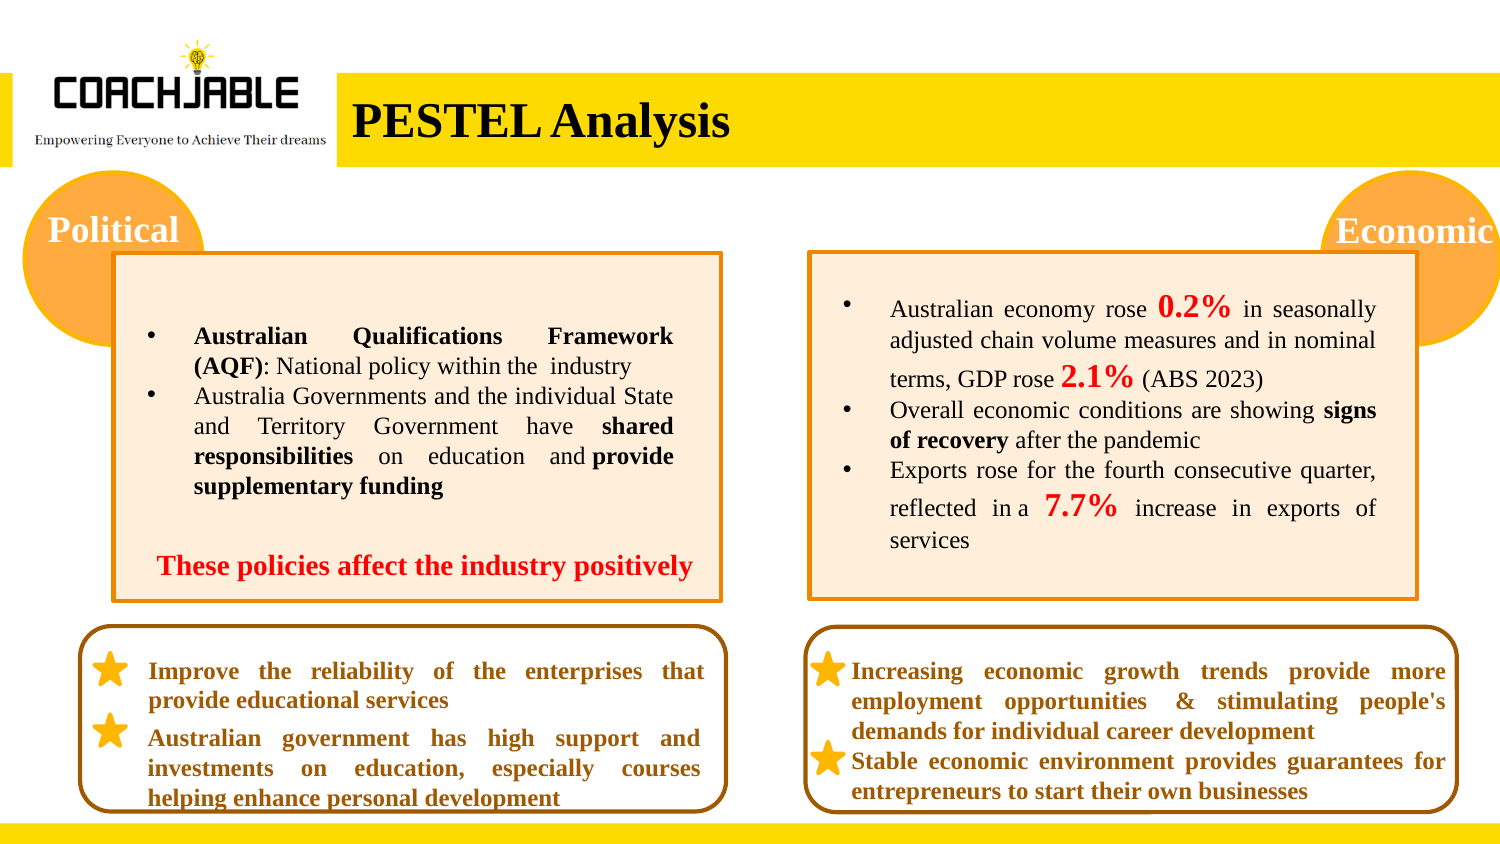

# PESTEL Analysis

Political
Economic
Australian economy rose 0.2% in seasonally adjusted chain volume measures and in nominal terms, GDP rose 2.1% (ABS 2023)
Overall economic conditions are showing signs of recovery after the pandemic
Exports rose for the fourth consecutive quarter, reflected in a 7.7% increase in exports of services
Australian Qualifications Framework (AQF): National policy within the  industry
Australia Governments and the individual State and Territory Government have shared responsibilities on education and provide supplementary funding
These policies affect the industry positively

Improve the reliability of the enterprises that provide educational services
Increasing economic growth trends provide more employment opportunities  & stimulating people's demands for individual career development
Stable economic environment provides guarantees for entrepreneurs to start their own businesses

Australian government has high support and investments on education, especially courses helping enhance personal development